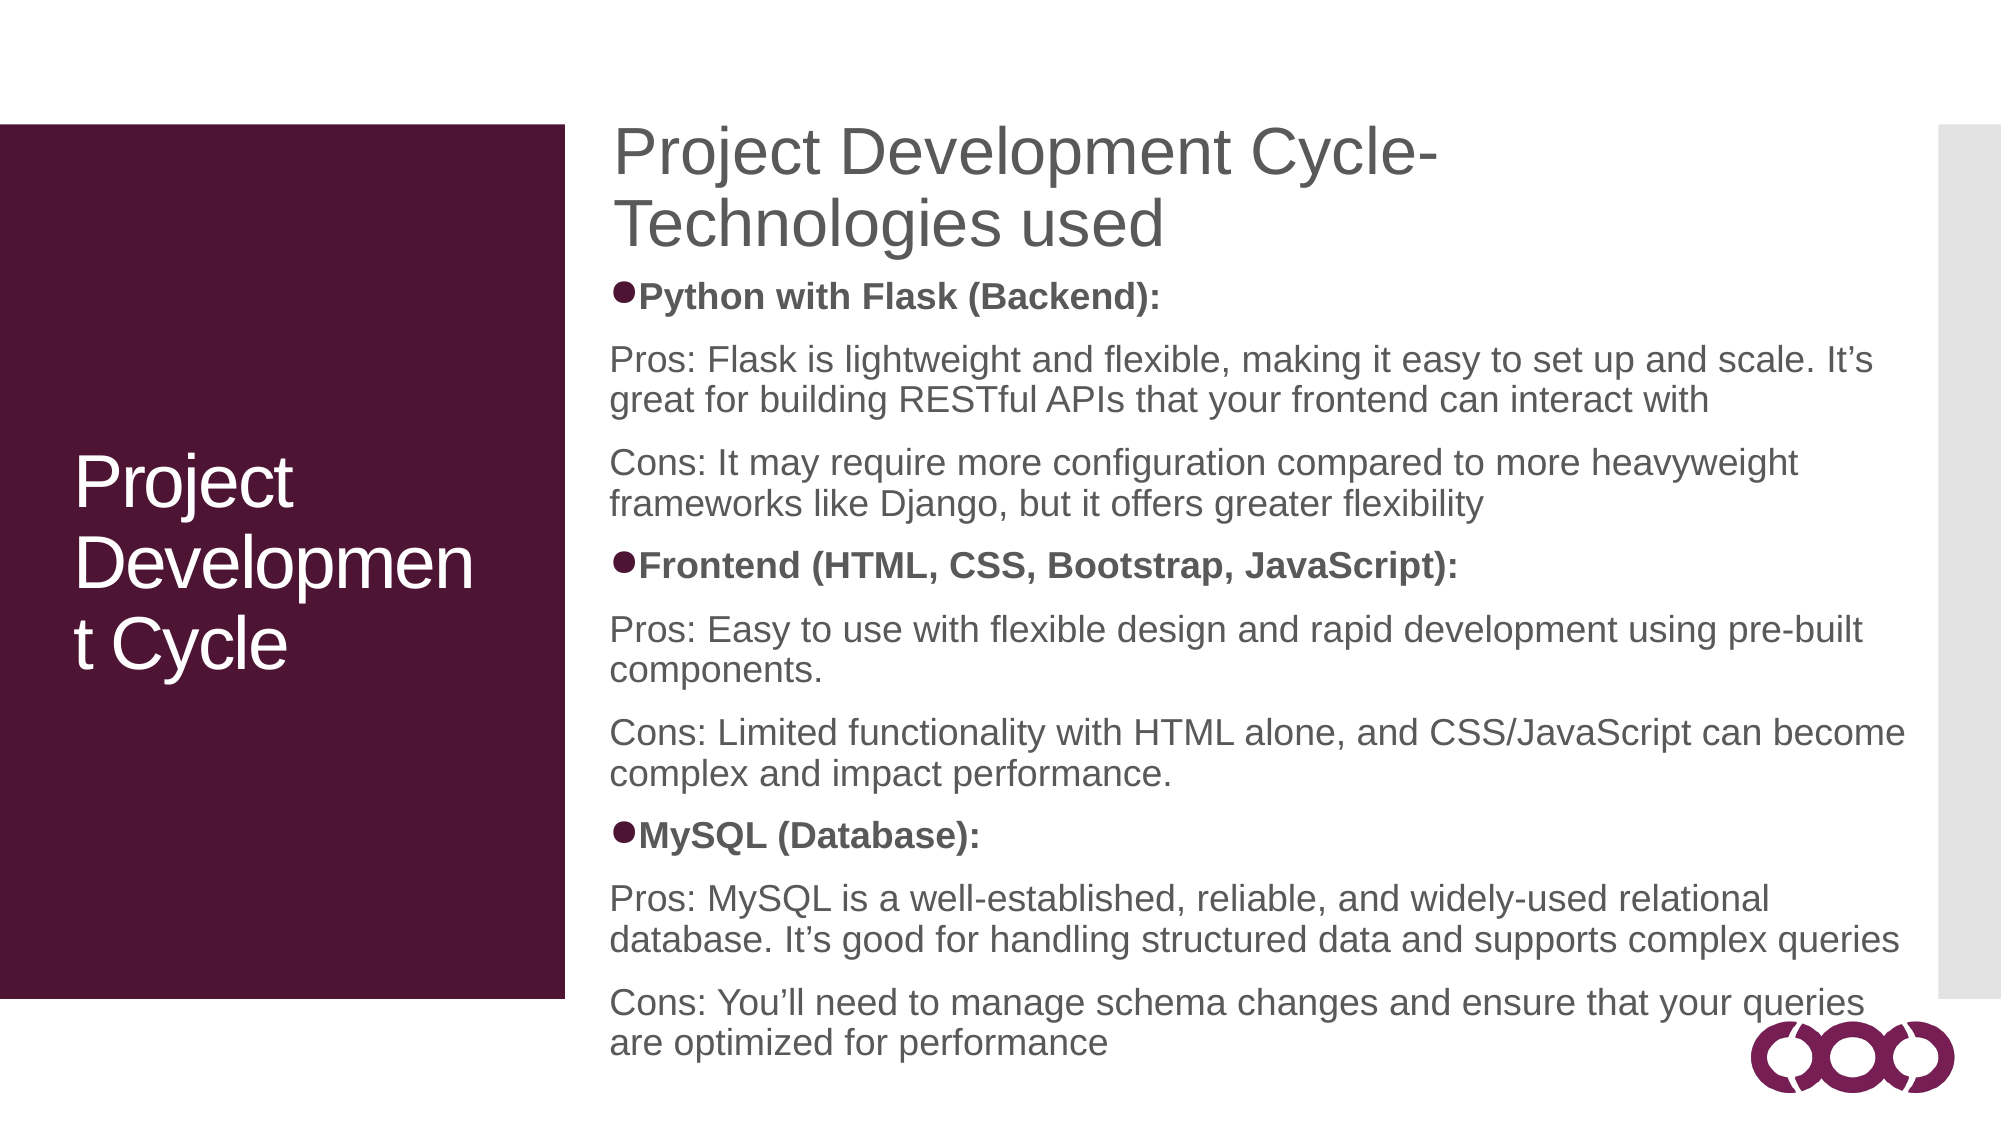

Project Development Cycle-Technologies used
Python with Flask (Backend):
Pros: Flask is lightweight and flexible, making it easy to set up and scale. It’s great for building RESTful APIs that your frontend can interact with
Cons: It may require more configuration compared to more heavyweight frameworks like Django, but it offers greater flexibility
Frontend (HTML, CSS, Bootstrap, JavaScript):
Pros: Easy to use with flexible design and rapid development using pre-built components.
Cons: Limited functionality with HTML alone, and CSS/JavaScript can become complex and impact performance.
MySQL (Database):
Pros: MySQL is a well-established, reliable, and widely-used relational database. It’s good for handling structured data and supports complex queries
Cons: You’ll need to manage schema changes and ensure that your queries are optimized for performance
Project Development Cycle